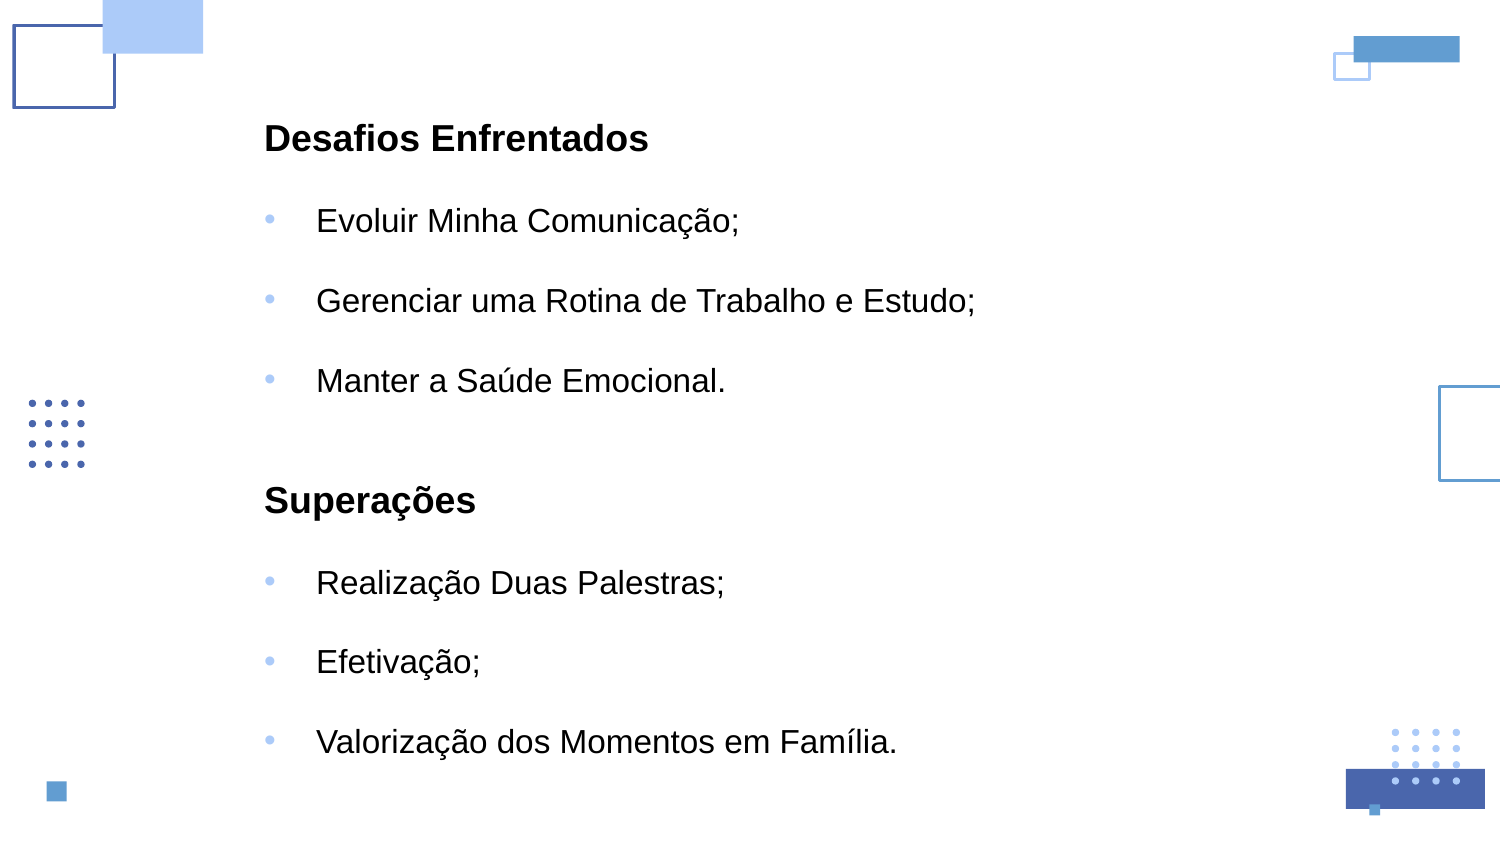

Desafios Enfrentados
Evoluir Minha Comunicação;
Gerenciar uma Rotina de Trabalho e Estudo;
Manter a Saúde Emocional.
Superações
Realização Duas Palestras;
Efetivação;
Valorização dos Momentos em Família.